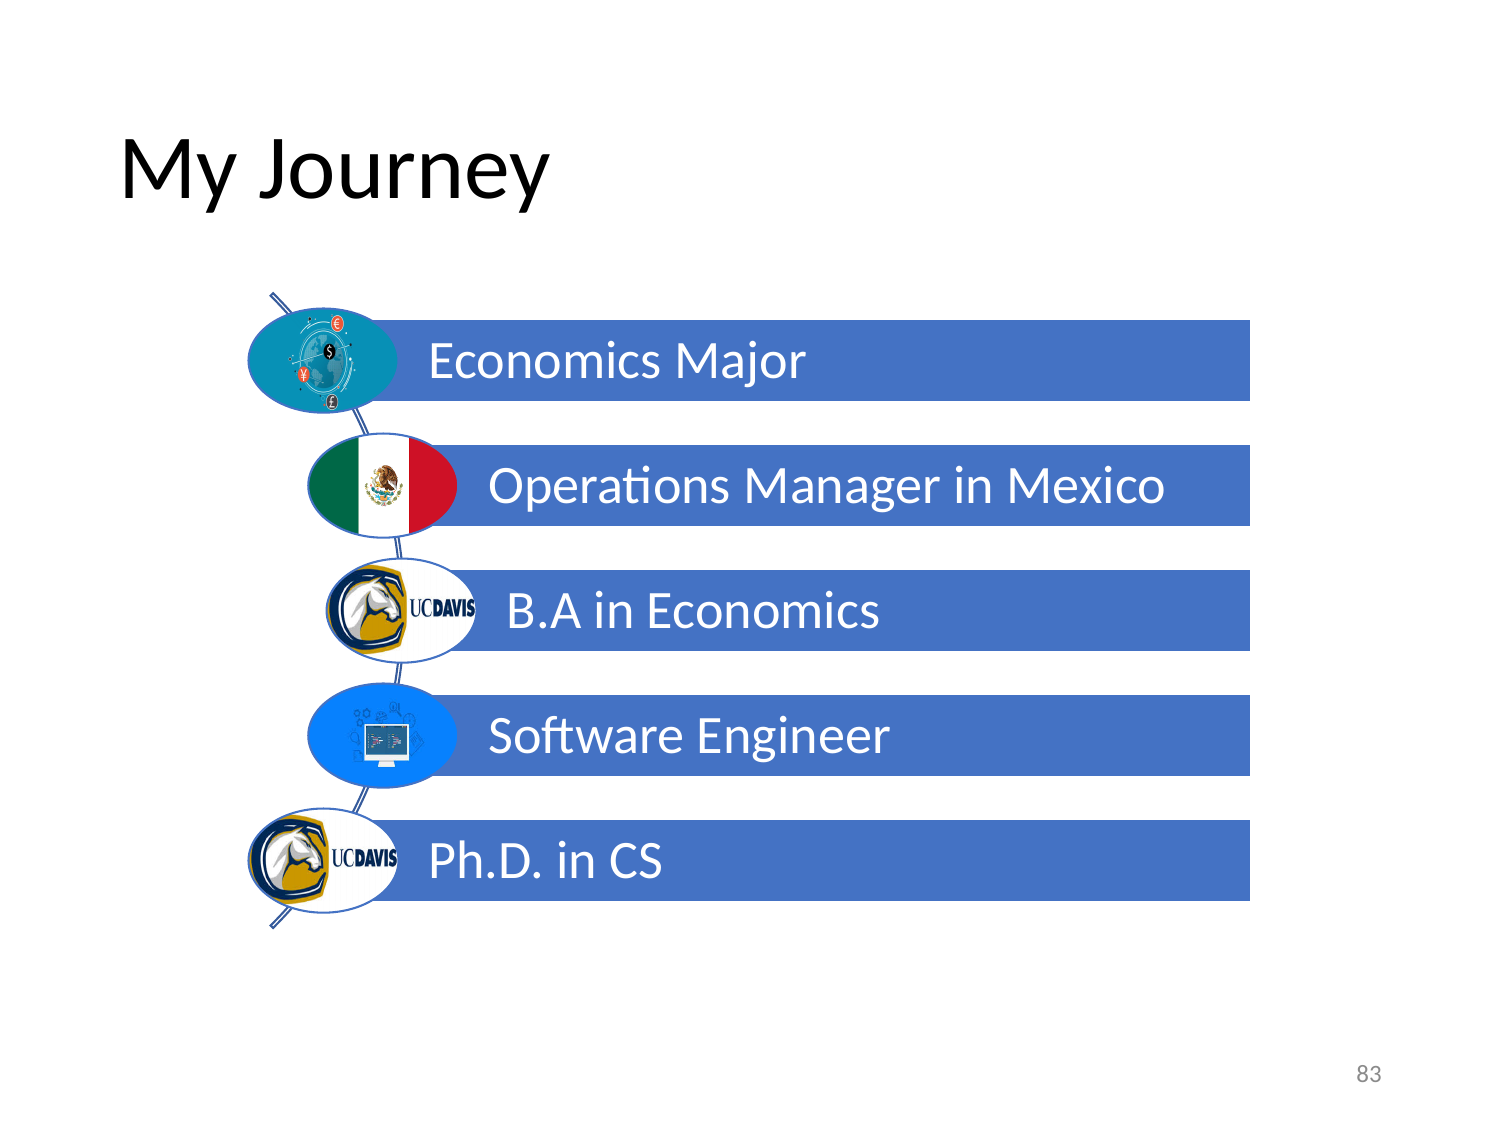

# My Journey
Economics Major
Operations Manager in Mexico
B.A in Economics
Software Engineer
Ph.D. in CS
83